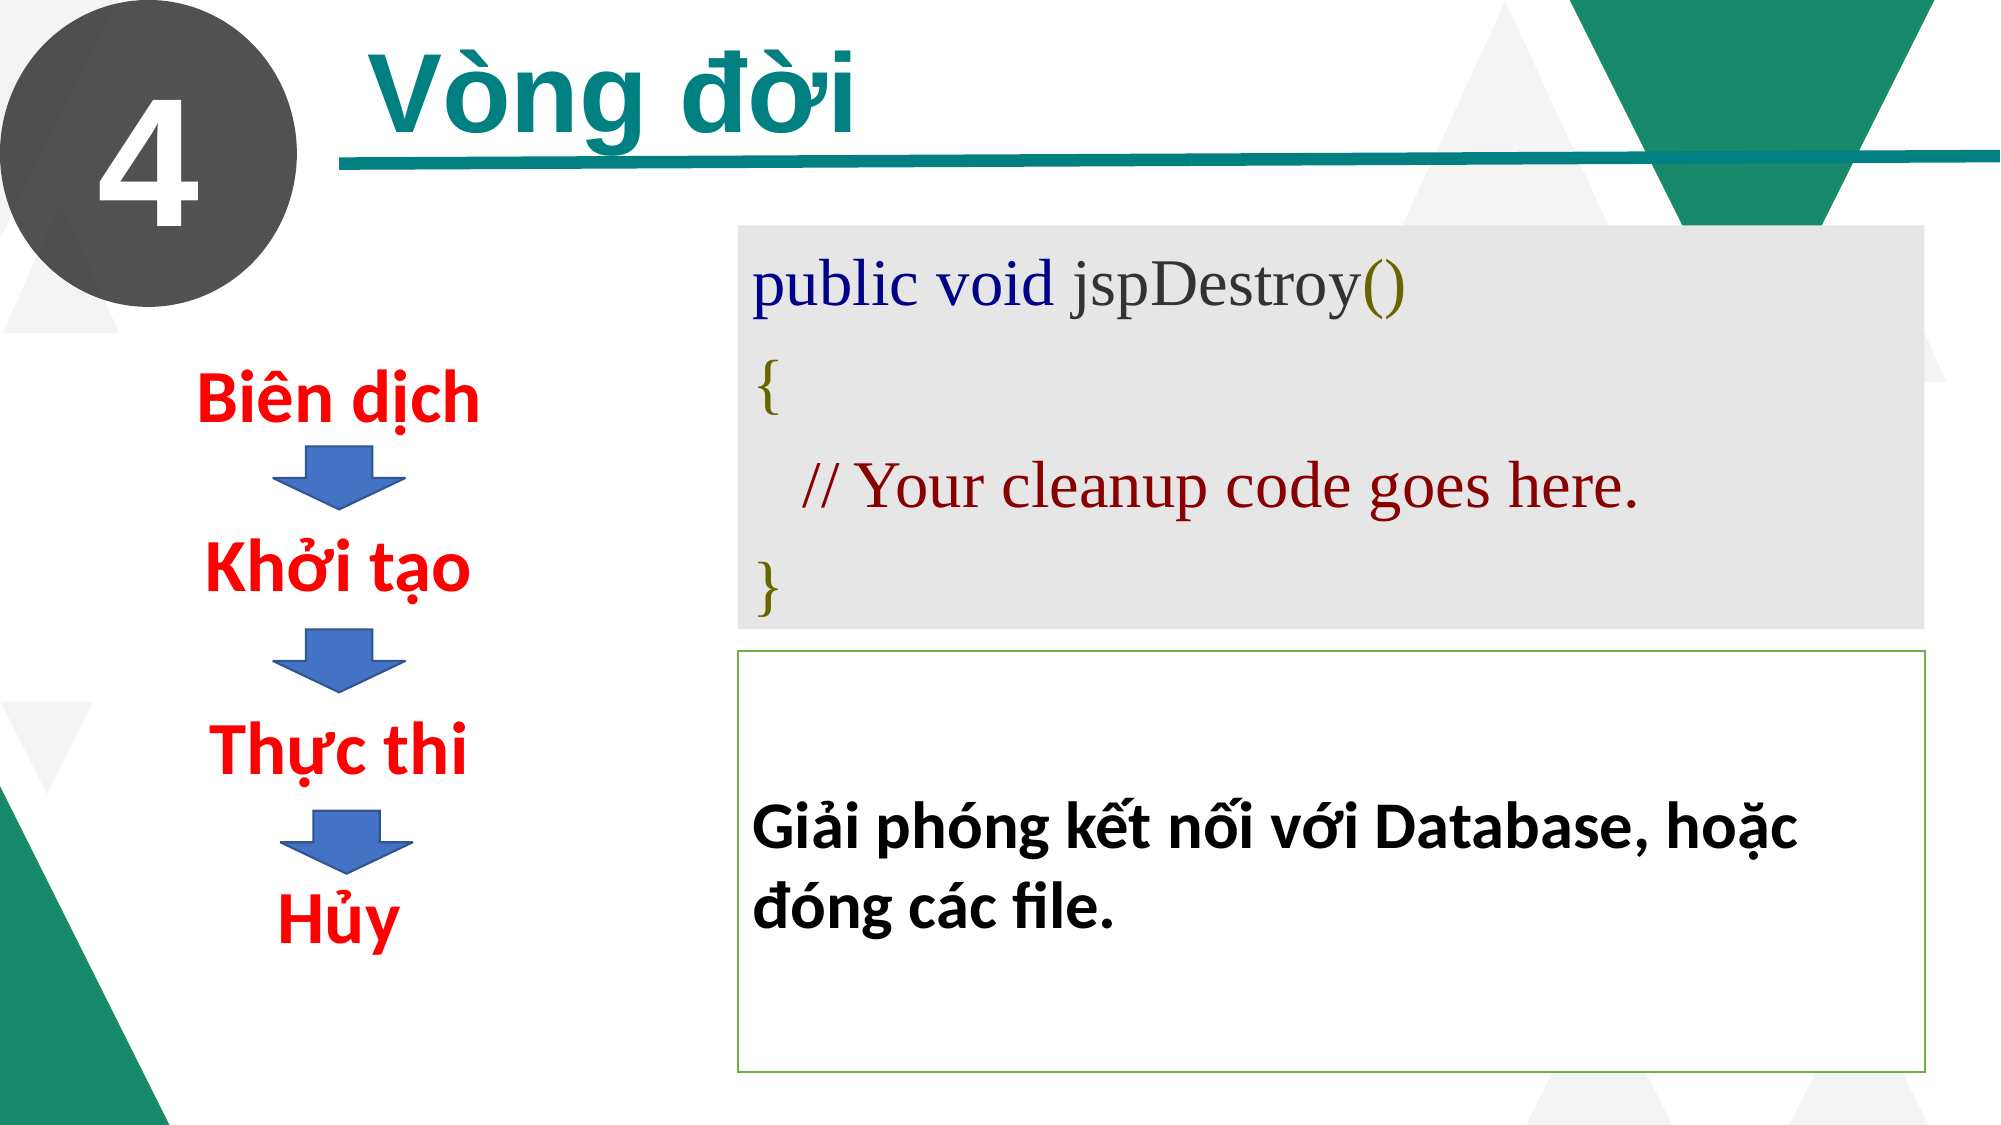

4

Vòng đời

public void jspDestroy()
{
   // Your cleanup code goes here.
}

Biên dịch

Khởi tạo

Giải phóng kết nối với Database, hoặc đóng các file.
Thực thi

Hủy